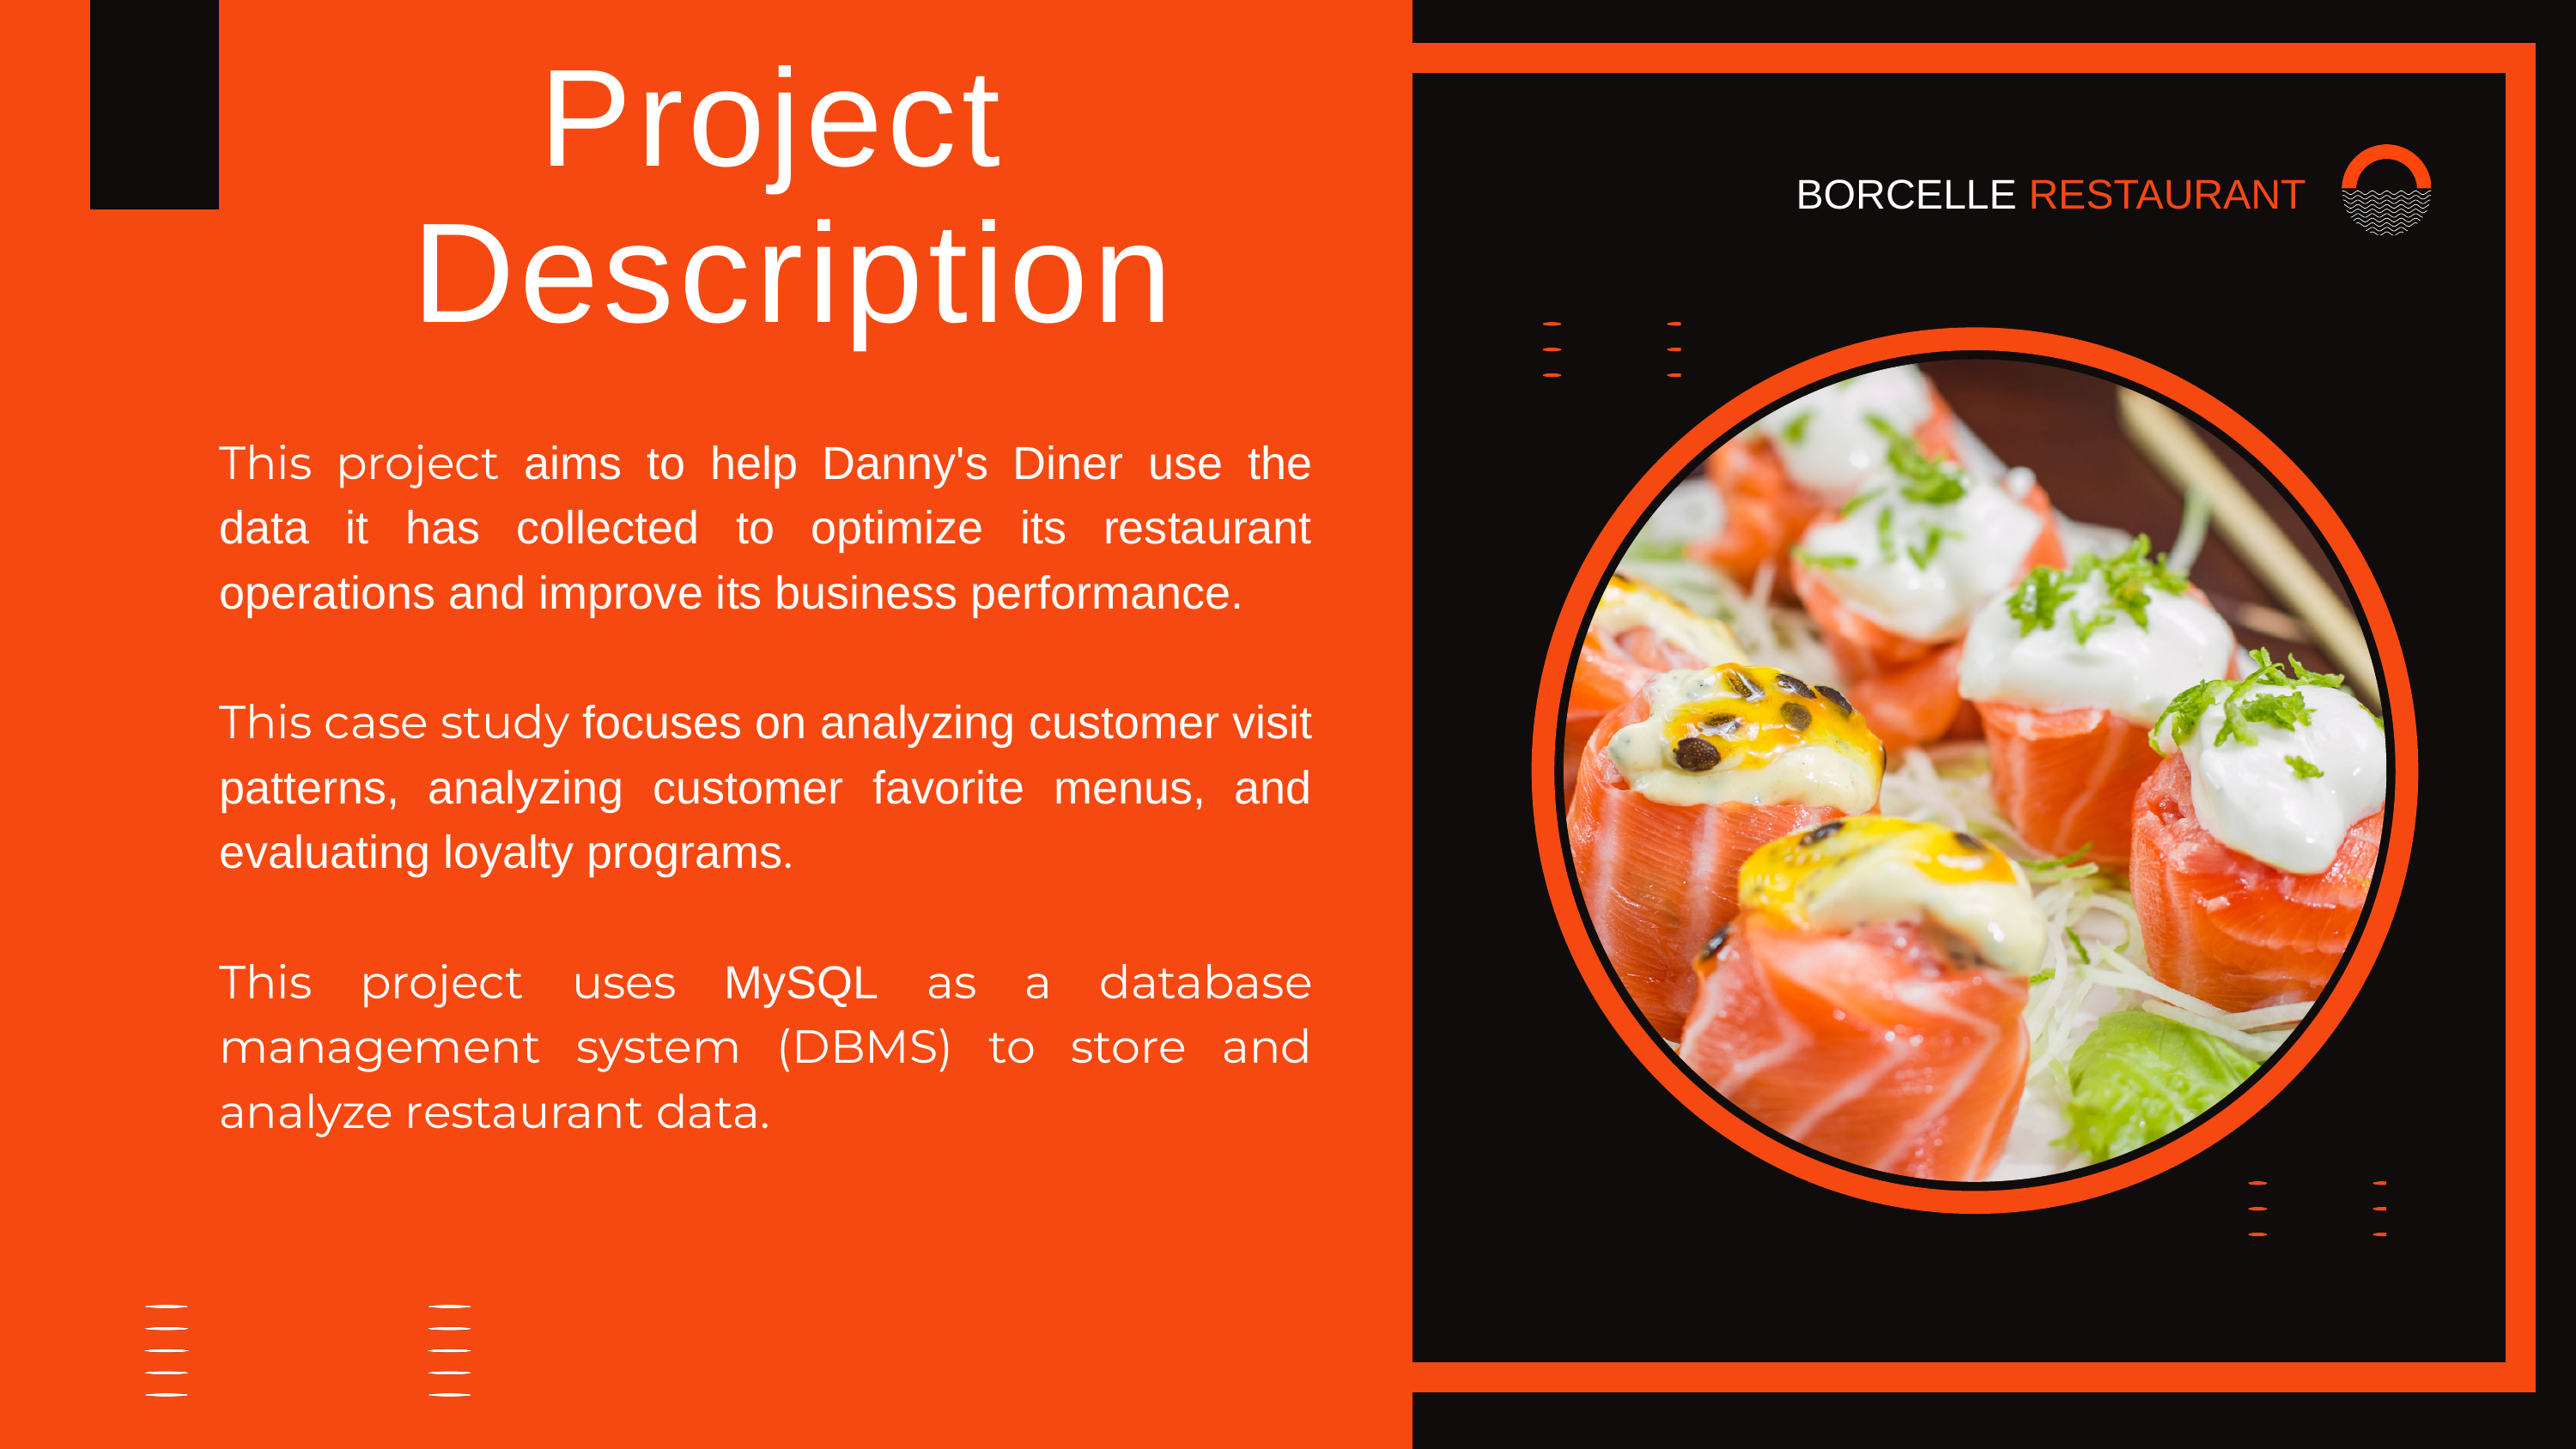

Project

Description
BORCELLE RESTAURANT

This project aims to help Danny's Diner use the data it has collected to optimize its restaurant operations and improve its business performance.

This case study focuses on analyzing customer visit patterns, analyzing customer favorite menus, and evaluating loyalty programs.

This project uses MySQL as a database management system (DBMS) to store and analyze restaurant data.